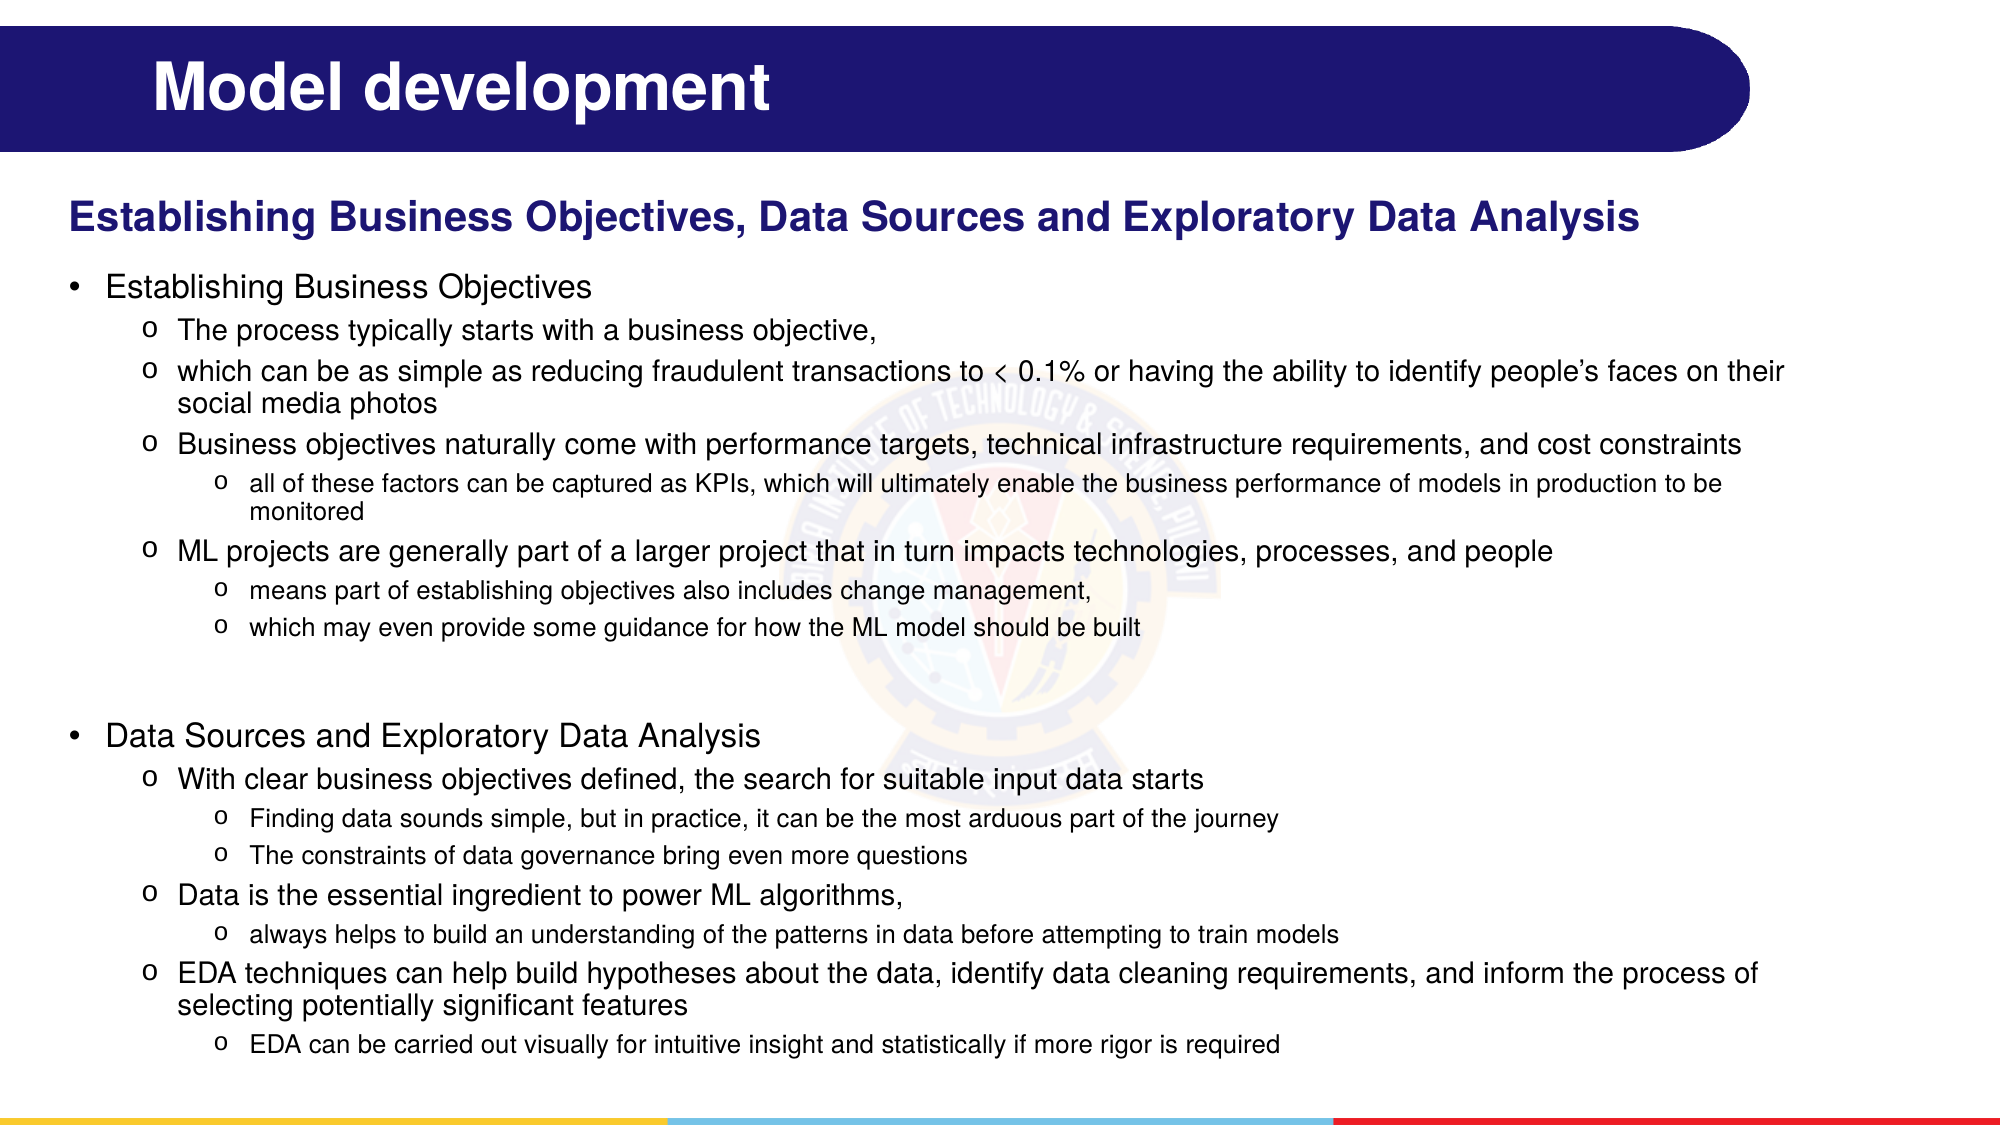

# Model development
Establishing Business Objectives, Data Sources and Exploratory Data Analysis

Establishing Business Objectives
The process typically starts with a business objective,
which can be as simple as reducing fraudulent transactions to < 0.1% or having the ability to identify people’s faces on their social media photos
Business objectives naturally come with performance targets, technical infrastructure requirements, and cost constraints
all of these factors can be captured as KPIs, which will ultimately enable the business performance of models in production to be monitored
ML projects are generally part of a larger project that in turn impacts technologies, processes, and people
means part of establishing objectives also includes change management,
which may even provide some guidance for how the ML model should be built

Data Sources and Exploratory Data Analysis
With clear business objectives defined, the search for suitable input data starts
Finding data sounds simple, but in practice, it can be the most arduous part of the journey
The constraints of data governance bring even more questions
Data is the essential ingredient to power ML algorithms,
always helps to build an understanding of the patterns in data before attempting to train models
EDA techniques can help build hypotheses about the data, identify data cleaning requirements, and inform the process of selecting potentially significant features
EDA can be carried out visually for intuitive insight and statistically if more rigor is required